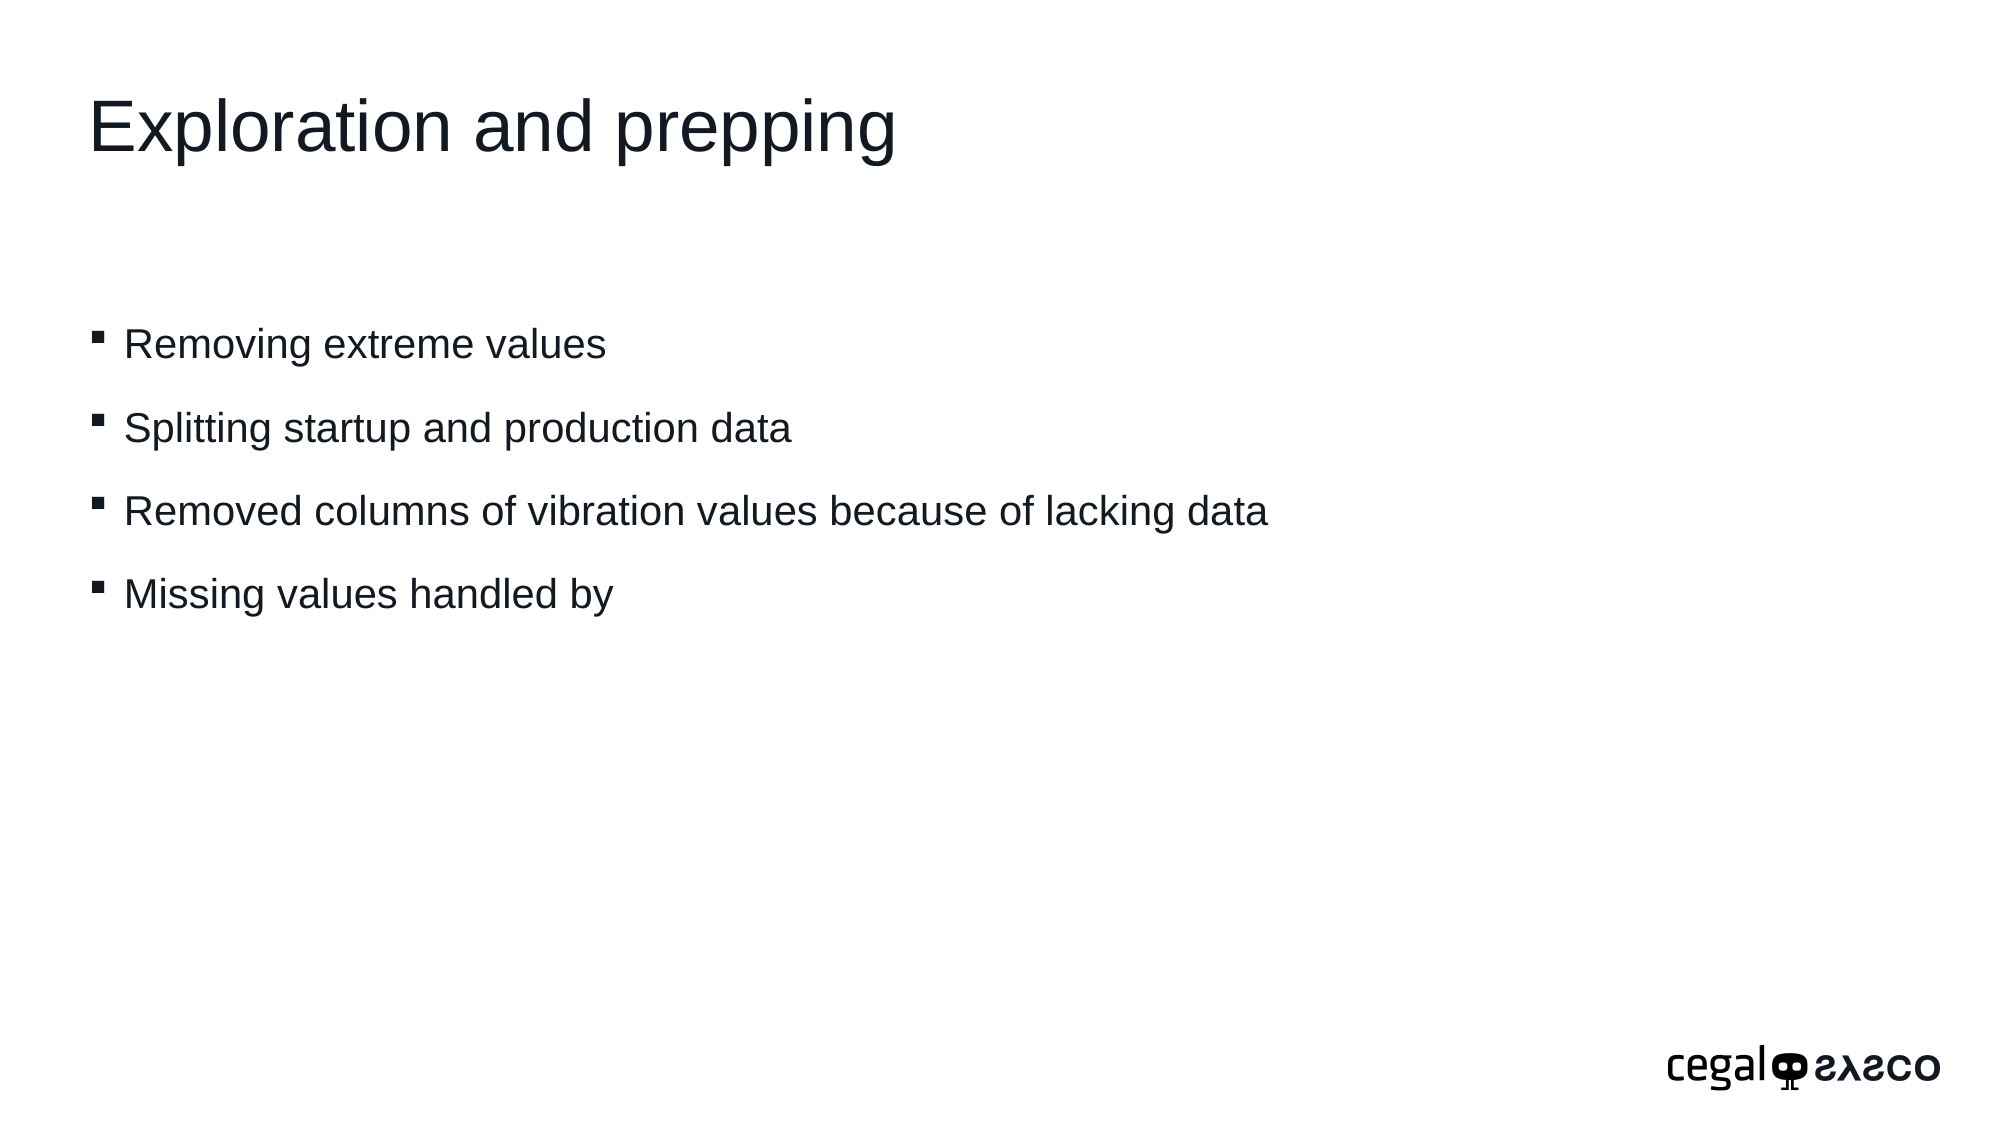

4
# Exploration and prepping
Removing extreme values
Splitting startup and production data
Removed columns of vibration values because of lacking data
Missing values handled by